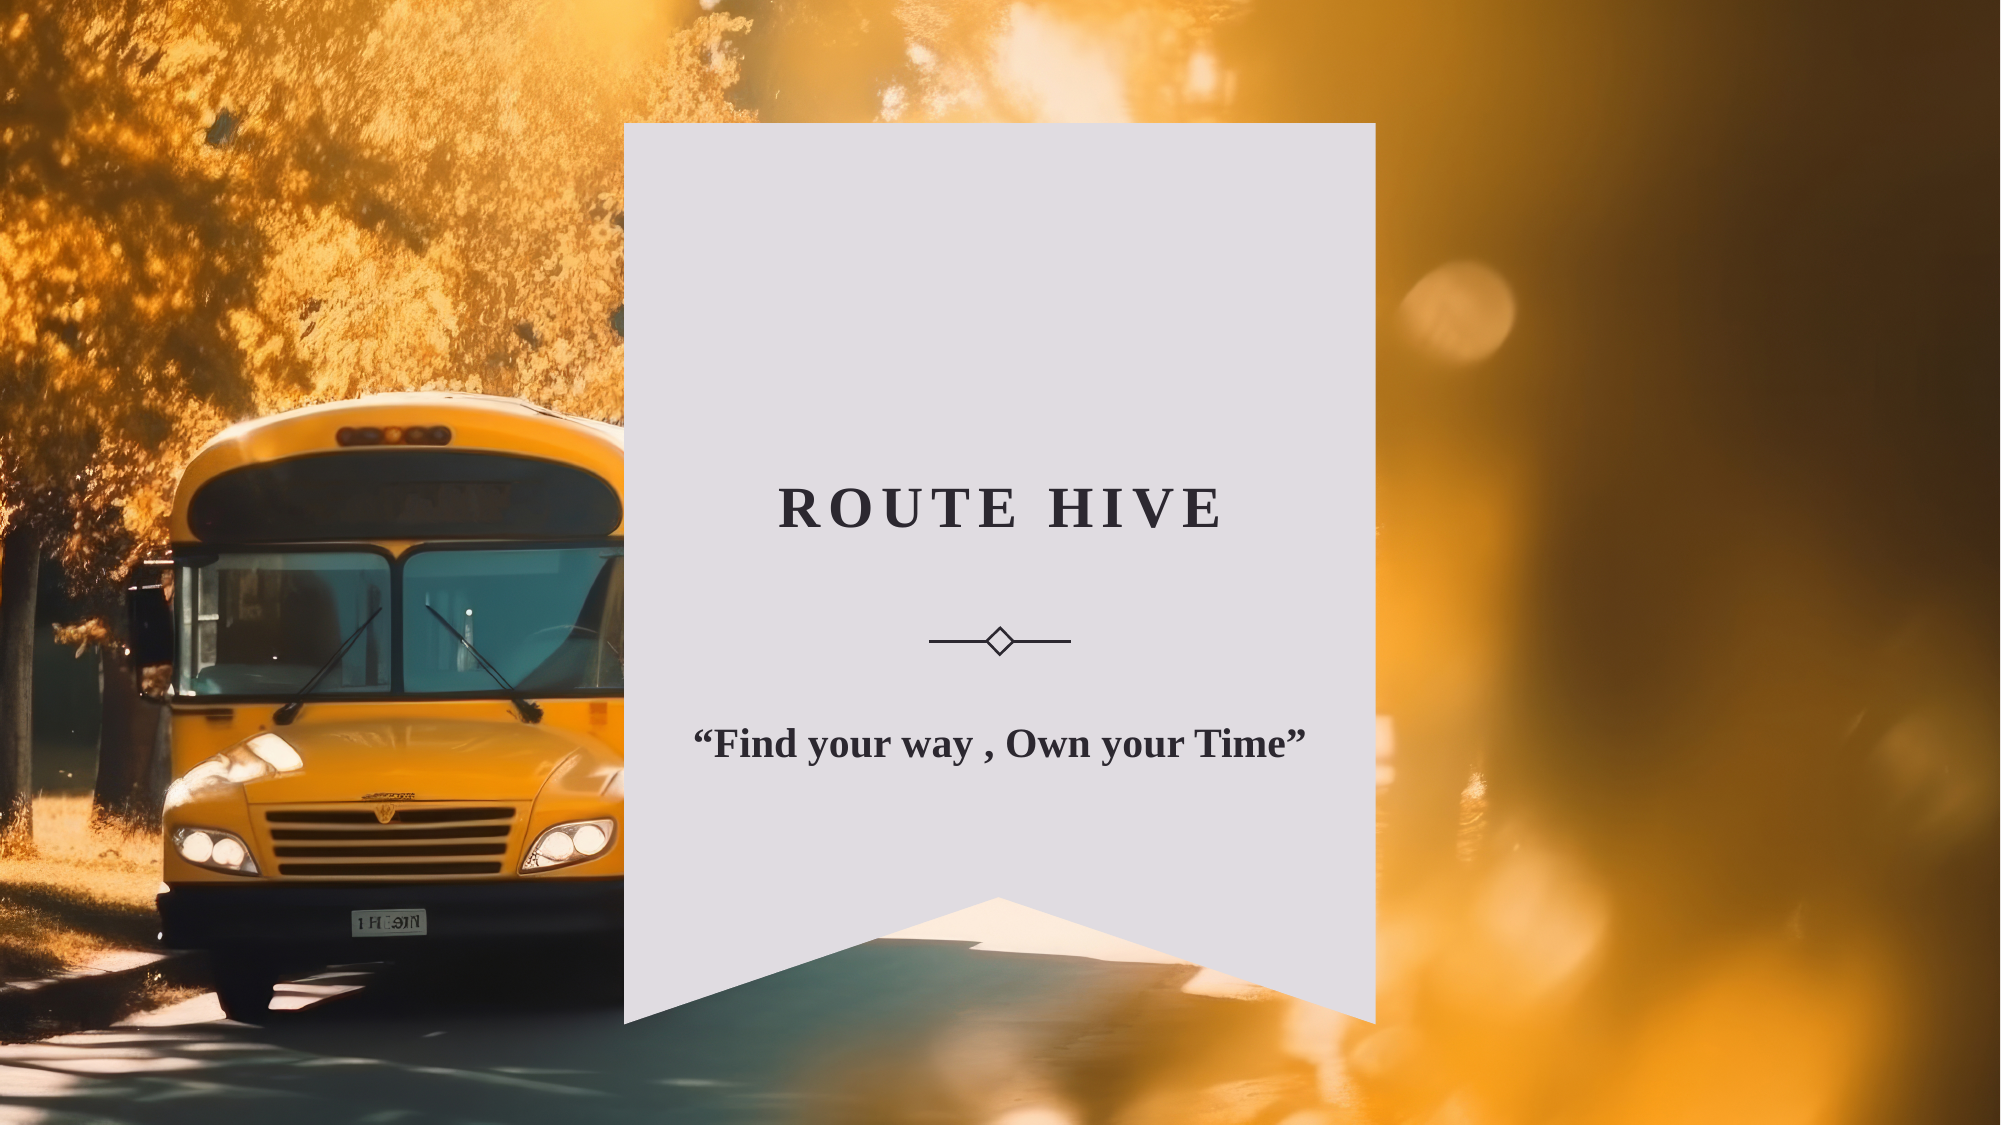

# Route Hive

“Find your way , Own your Time”